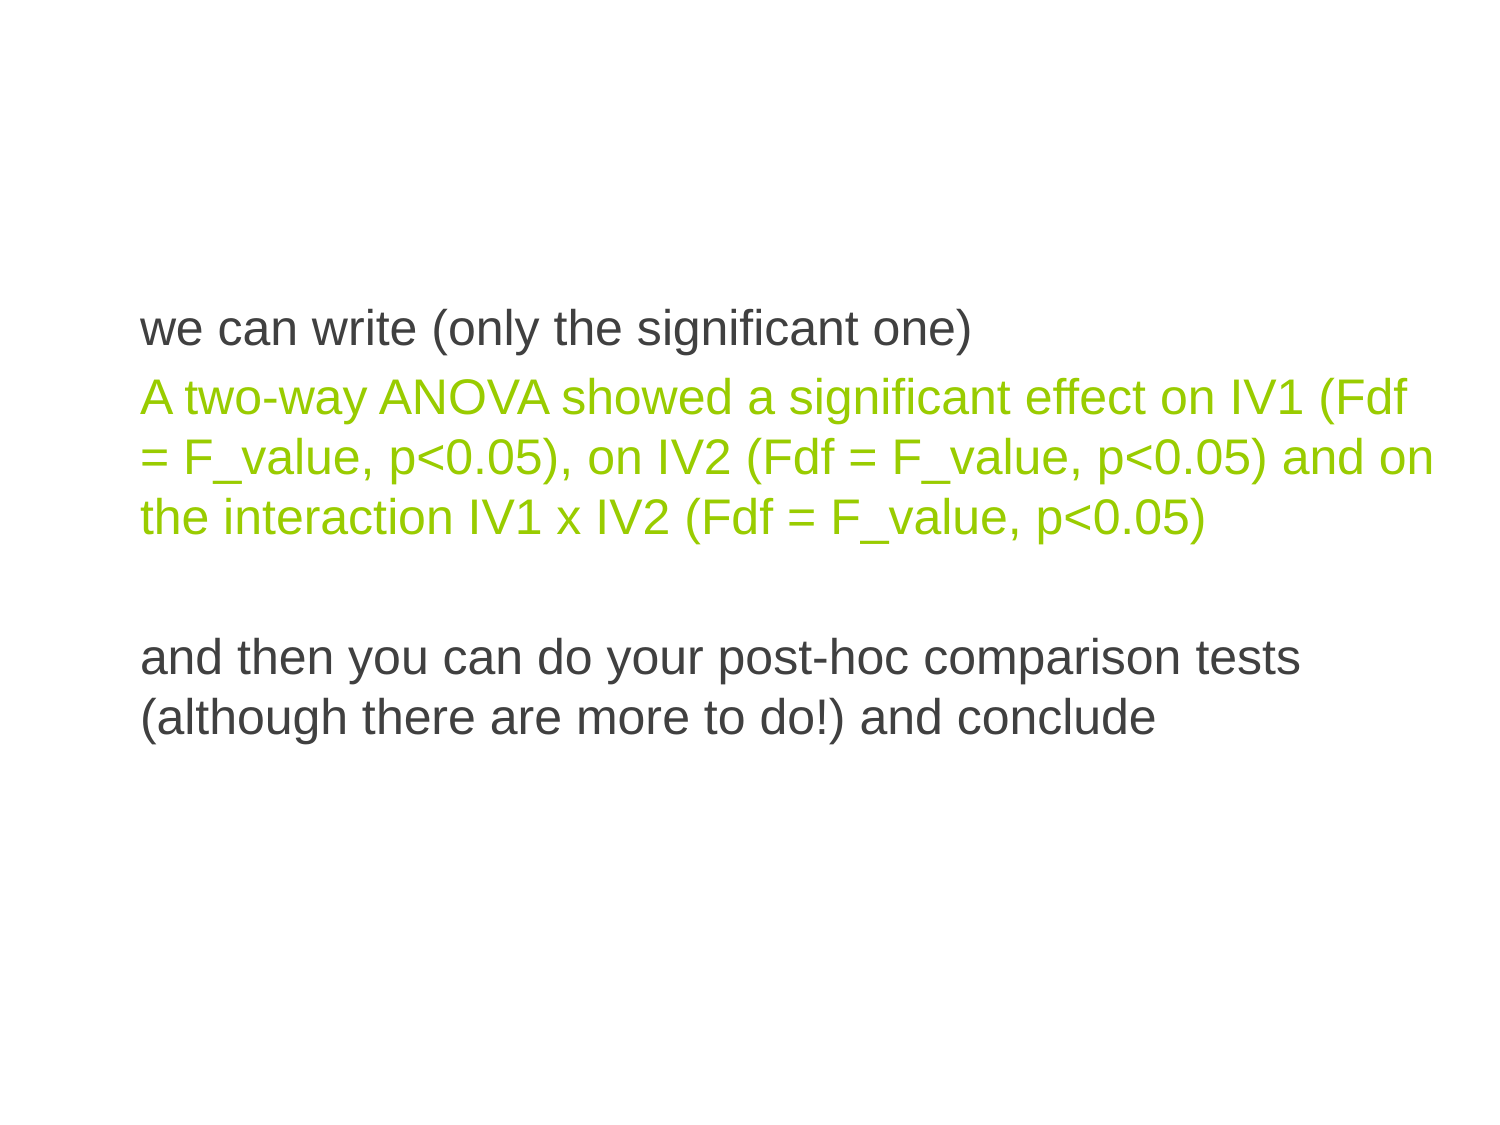

we can write (only the significant one)
A two-way ANOVA showed a significant effect on IV1 (Fdf = F_value, p<0.05), on IV2 (Fdf = F_value, p<0.05) and on the interaction IV1 x IV2 (Fdf = F_value, p<0.05)

and then you can do your post-hoc comparison tests (although there are more to do!) and conclude